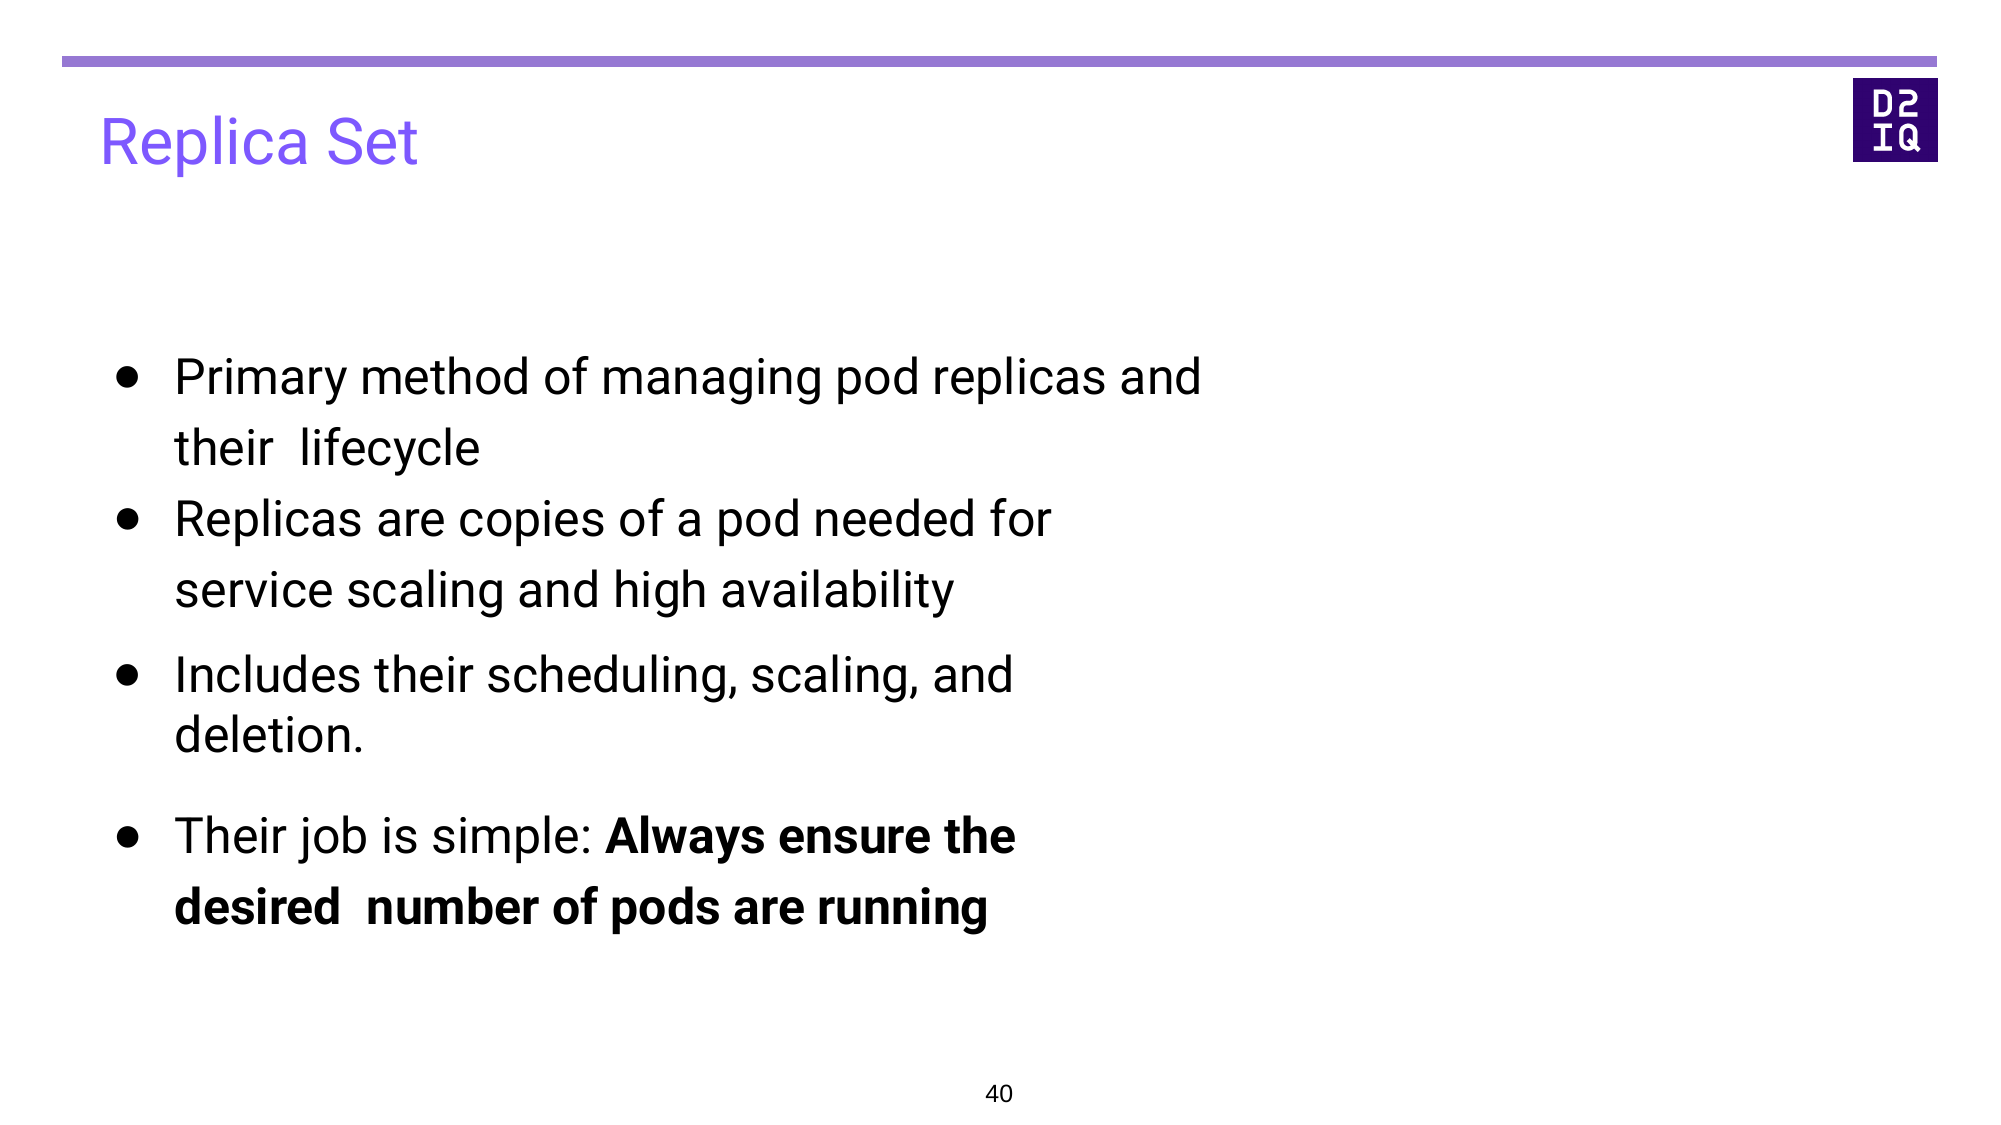

# Replica Set
Primary method of managing pod replicas and their  lifecycle
Replicas are copies of a pod needed for service scaling and high availability
Includes their scheduling, scaling, and deletion.
Their job is simple: Always ensure the desired  number of pods are running

40